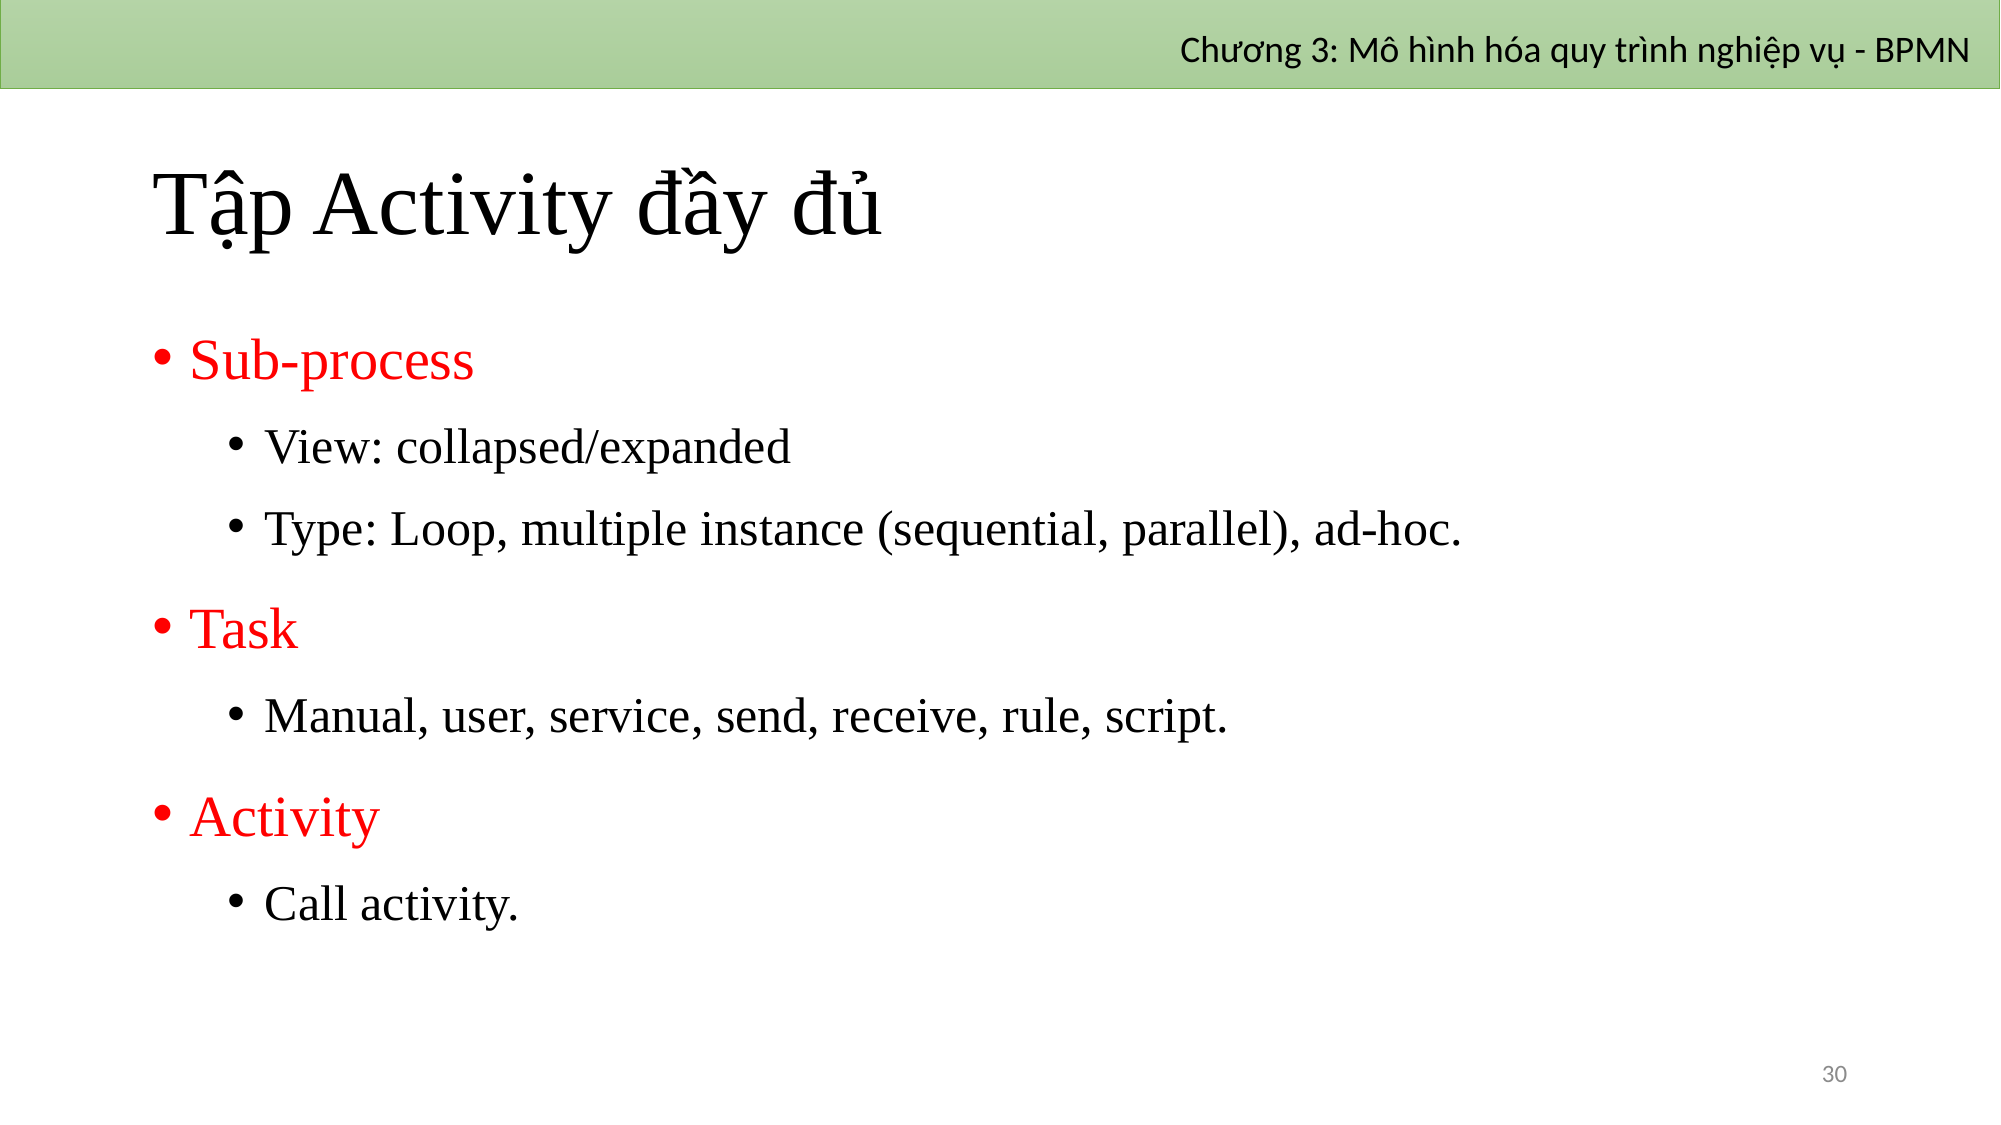

Chương 3: Mô hình hóa quy trình nghiệp vụ - BPMN
# Tập Activity đầy đủ
Sub-process
View: collapsed/expanded
Type: Loop, multiple instance (sequential, parallel), ad-hoc.
Task
Manual, user, service, send, receive, rule, script.
Activity
Call activity.

30